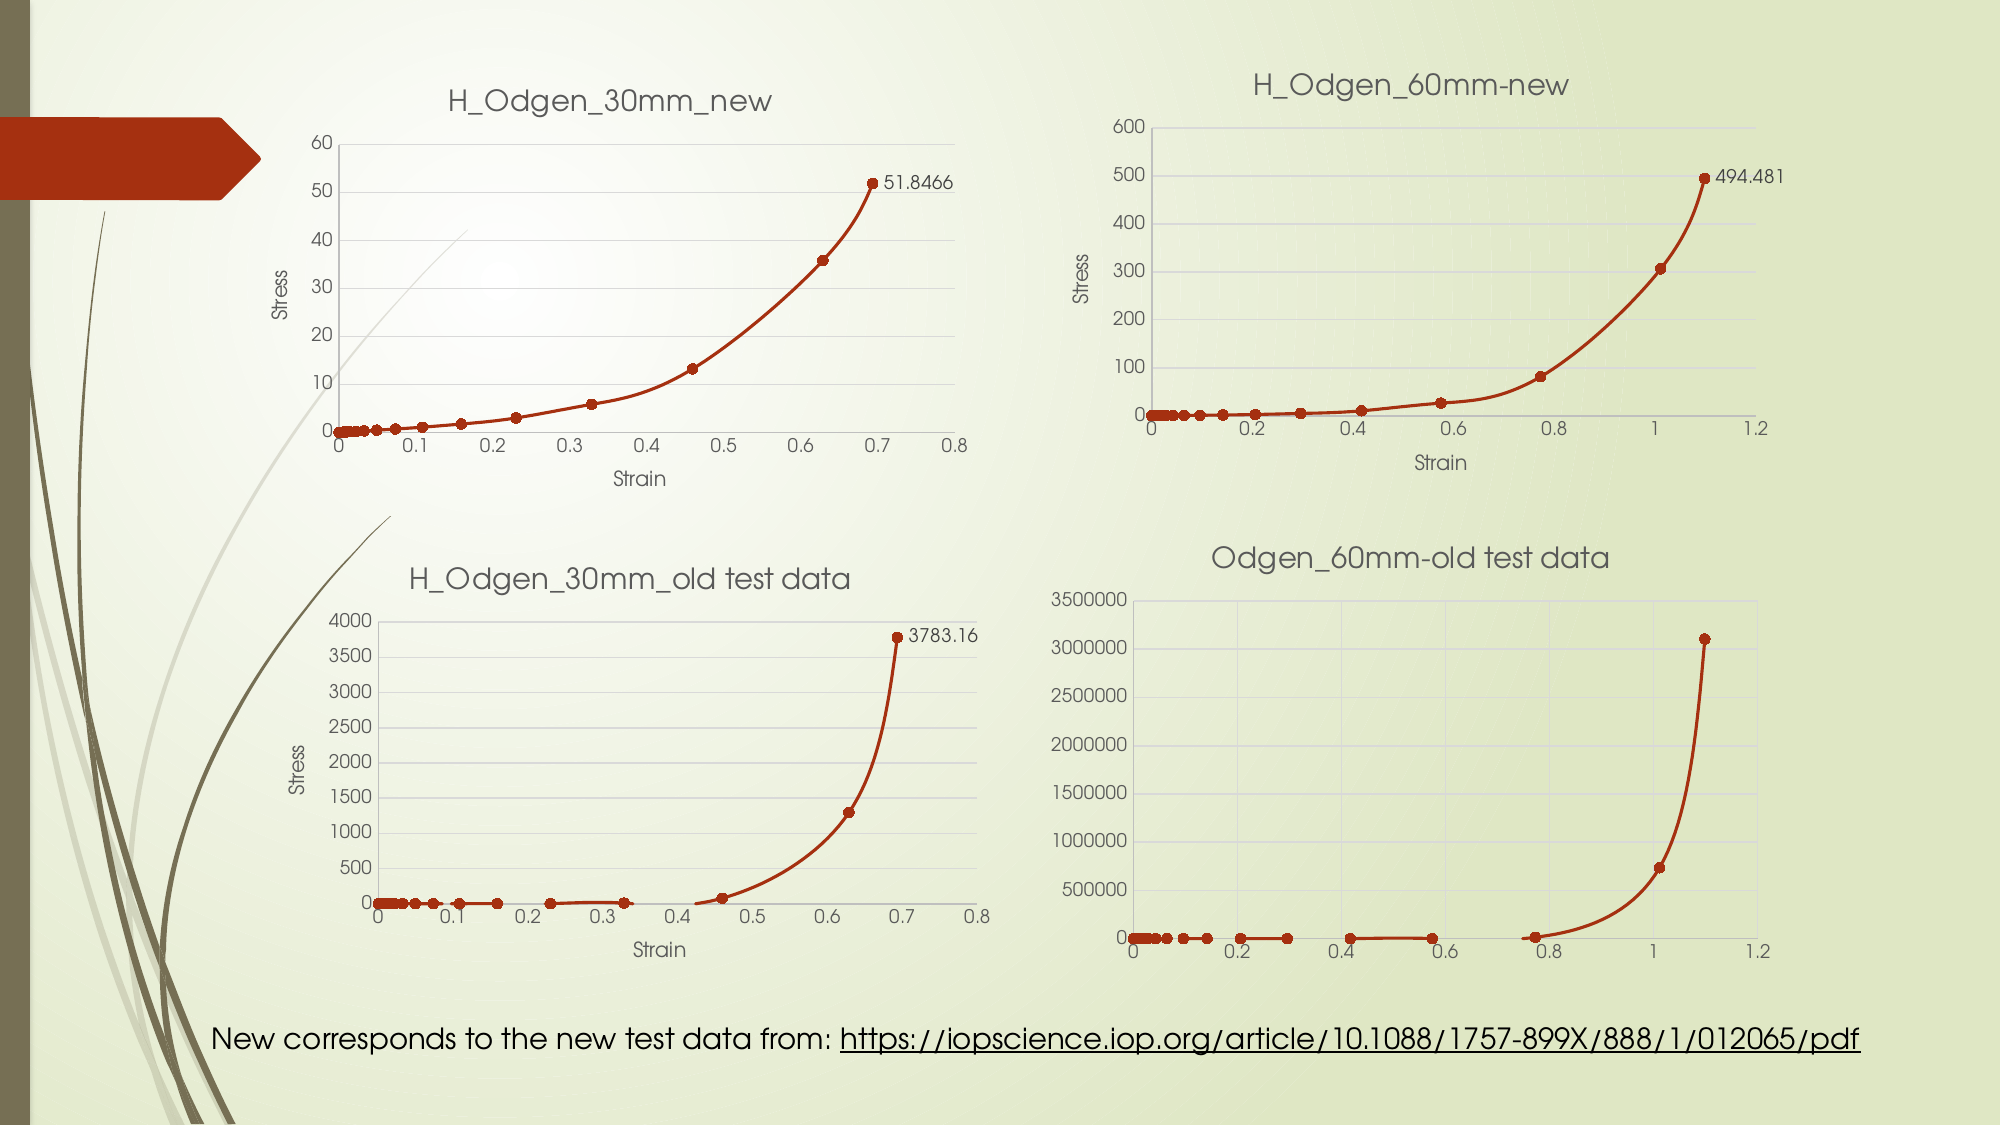

### Chart: H_Odgen_60mm-new

| Category |  |
|---|---|

### Chart: H_Odgen_30mm_new

| Category |  |
|---|---|

### Chart: Odgen_60mm-old test data

| Category |  |
|---|---|

### Chart: H_Odgen_30mm_old test data

| Category |  |
|---|---|
New corresponds to the new test data from: https://iopscience.iop.org/article/10.1088/1757-899X/888/1/012065/pdf